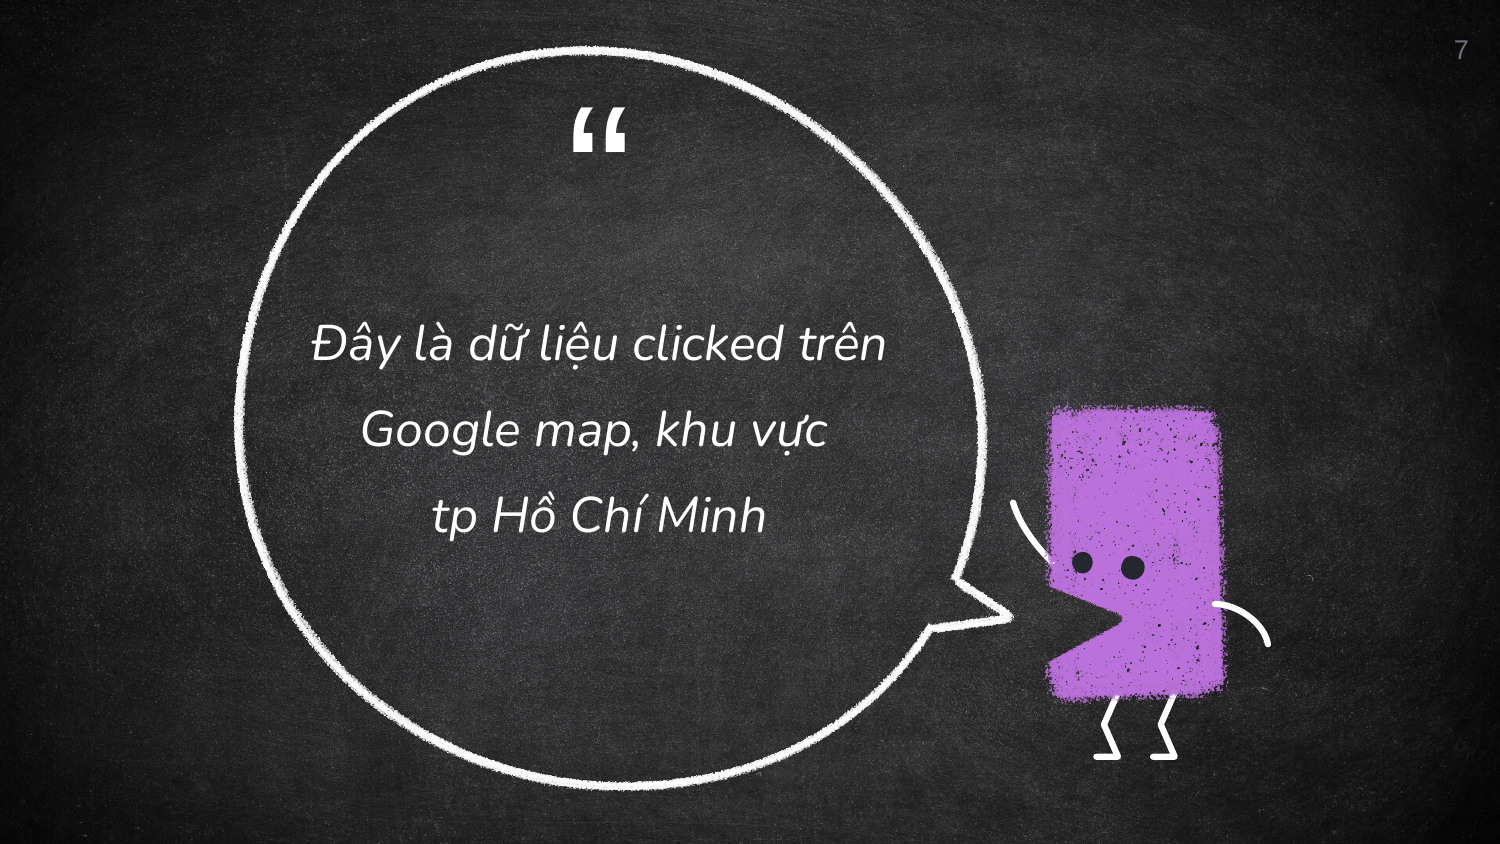

7
Đây là dữ liệu clicked trên
Google map, khu vực
tp Hồ Chí Minh